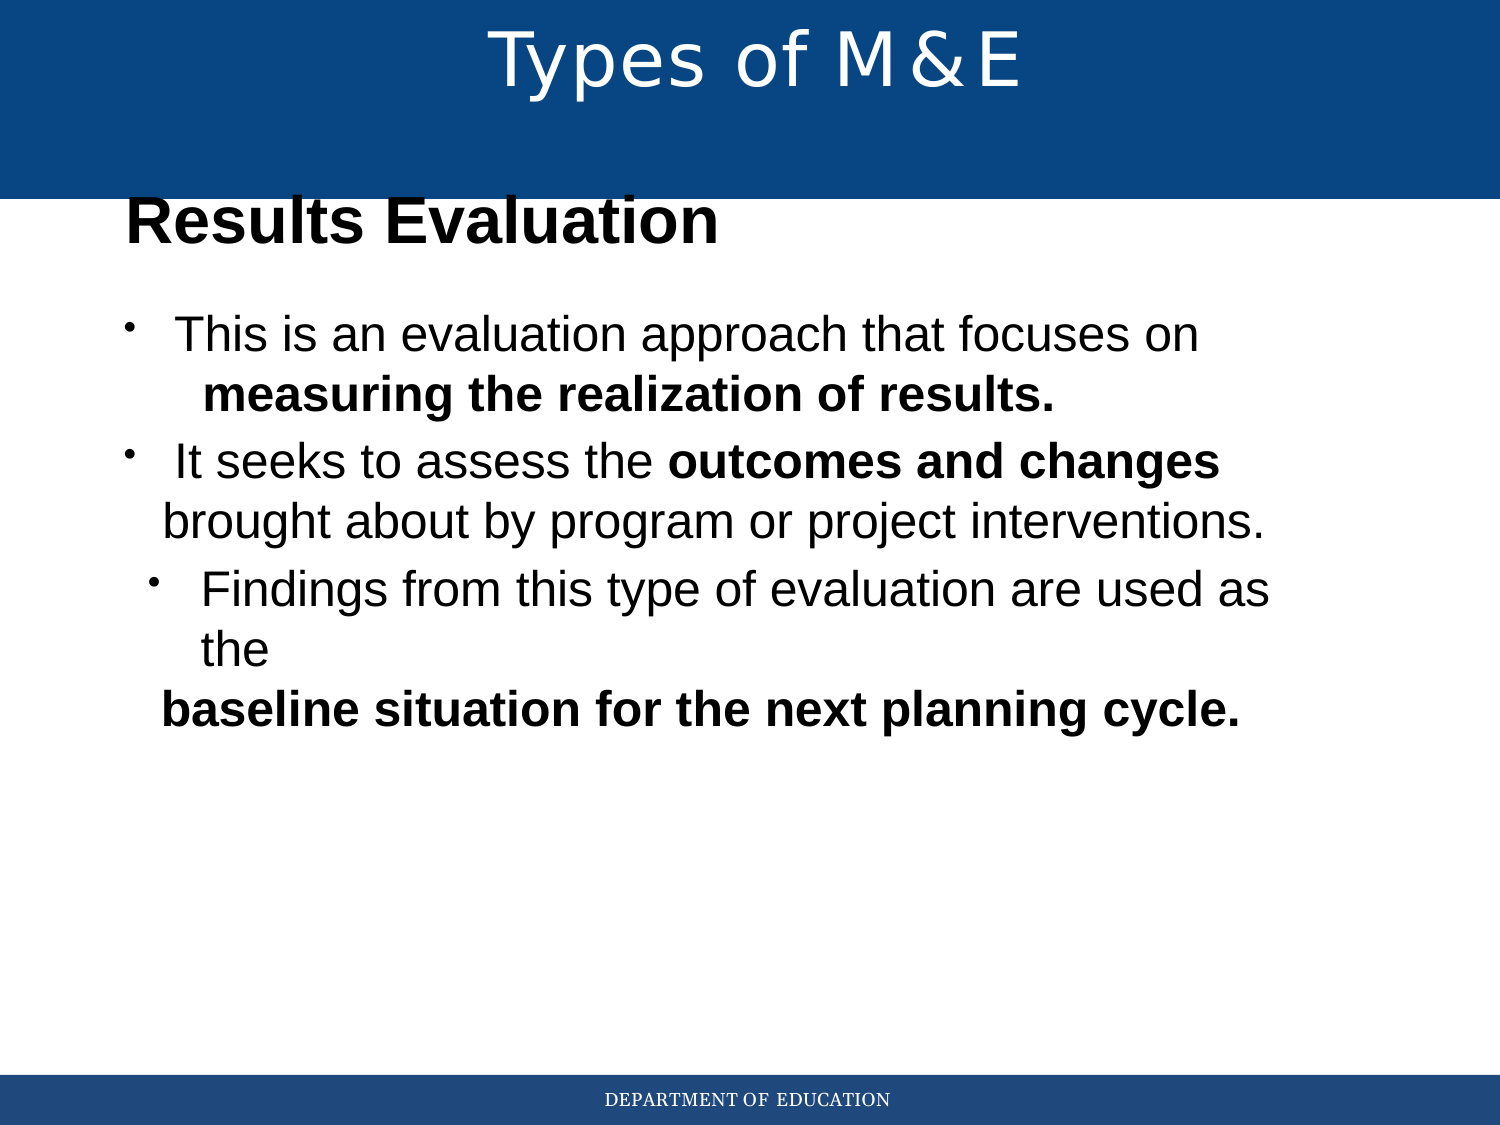

# Types of M&E

Results Evaluation
This is an evaluation approach that focuses on
measuring the realization of results.
It seeks to assess the outcomes and changes
brought about by program or project interventions.
Findings from this type of evaluation are used as the
baseline situation for the next planning cycle.

DEPARTMENT OF EDUCATION